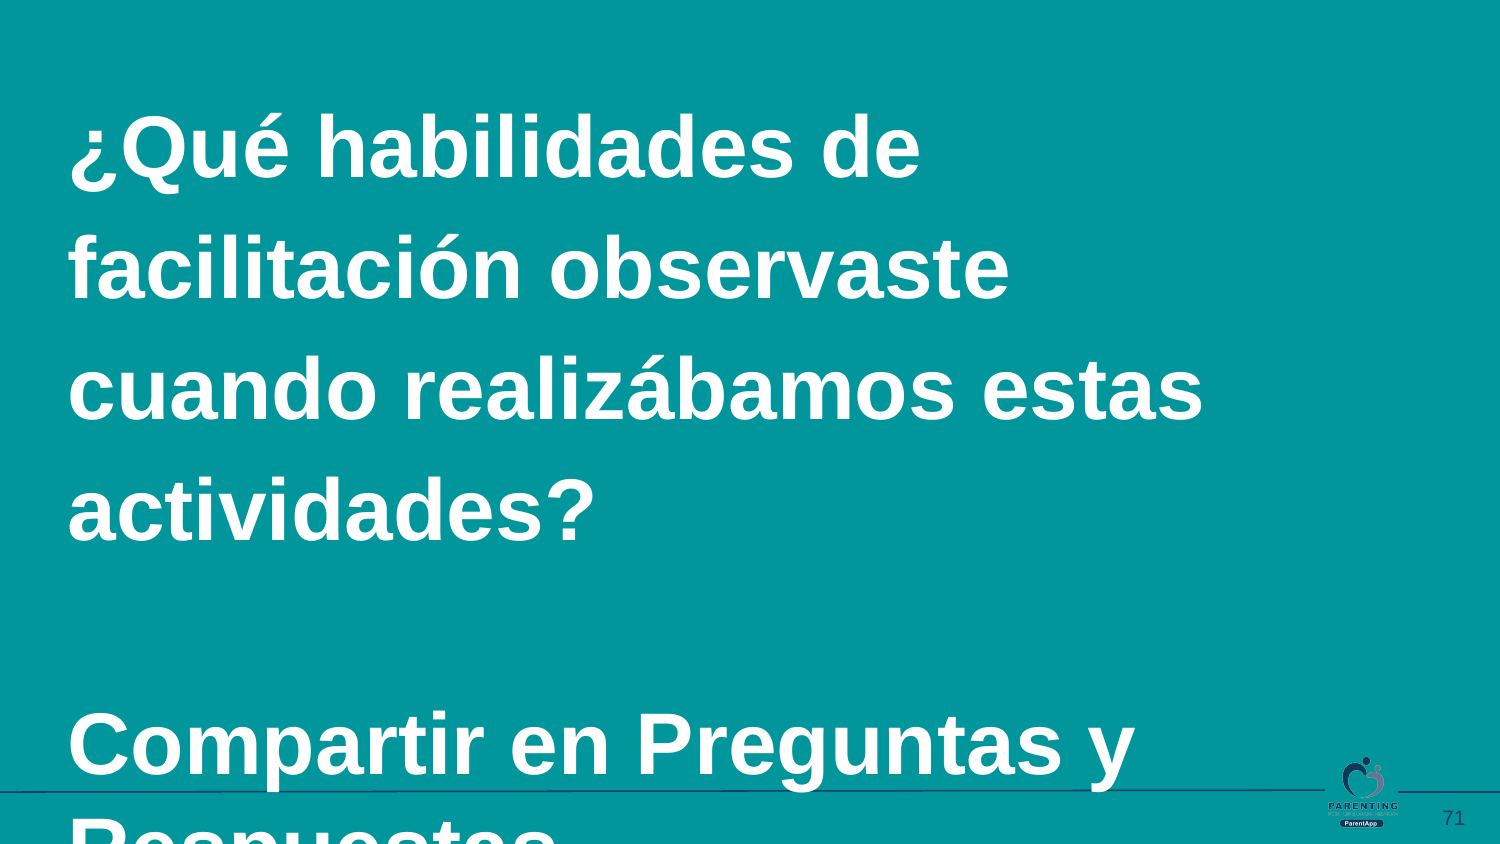

¿Qué habilidades de facilitación observaste cuando realizábamos estas actividades?

Compartir en Preguntas y Respuestas